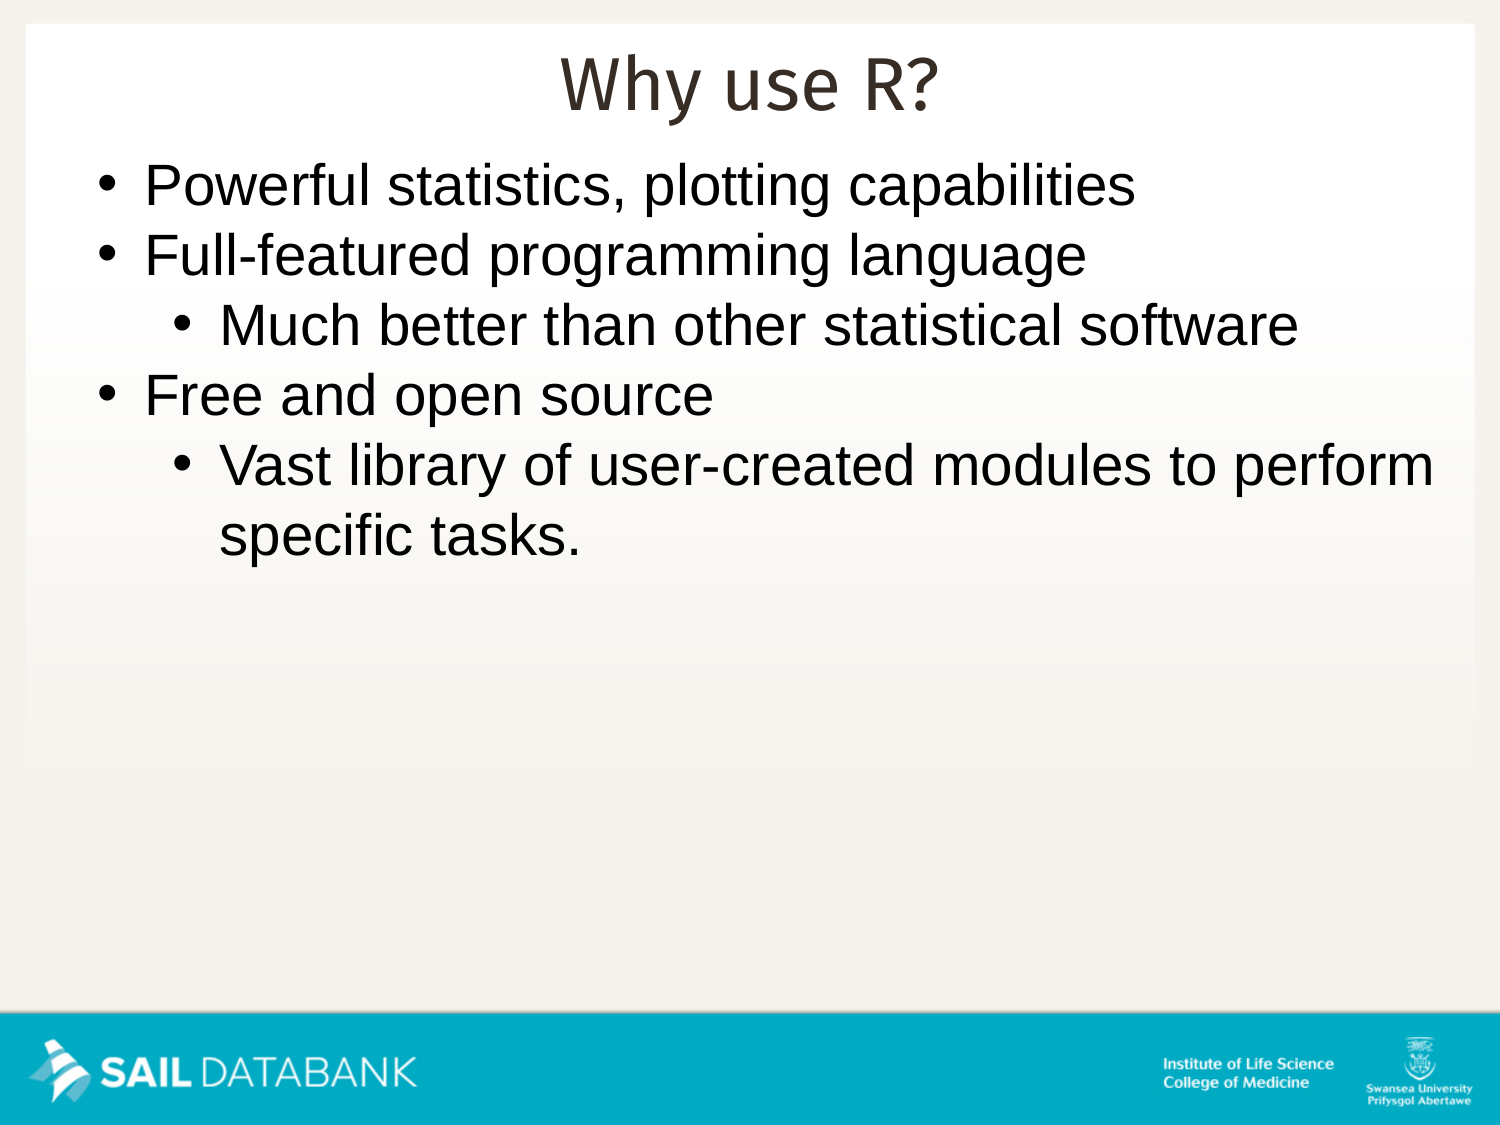

Why use R?
Powerful statistics, plotting capabilities
Full-featured programming language
Much better than other statistical software
Free and open source
Vast library of user-created modules to perform specific tasks.